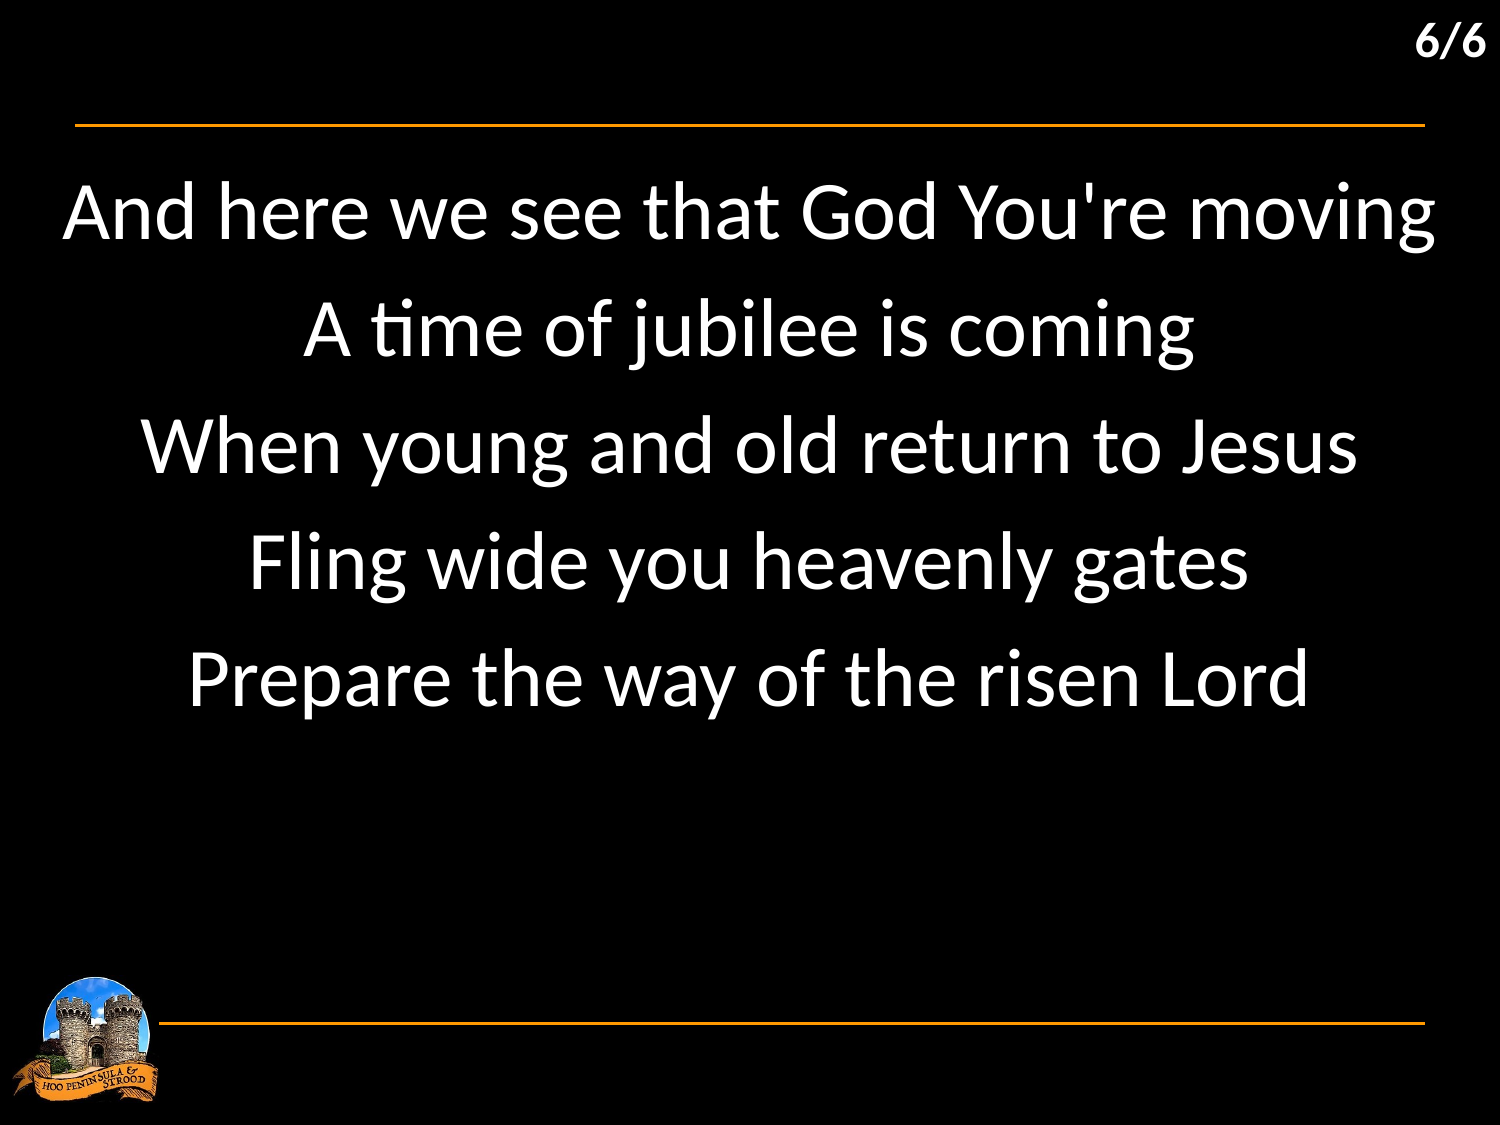

6/6
And here we see that God You're moving
A time of jubilee is coming
When young and old return to Jesus
Fling wide you heavenly gates
Prepare the way of the risen Lord